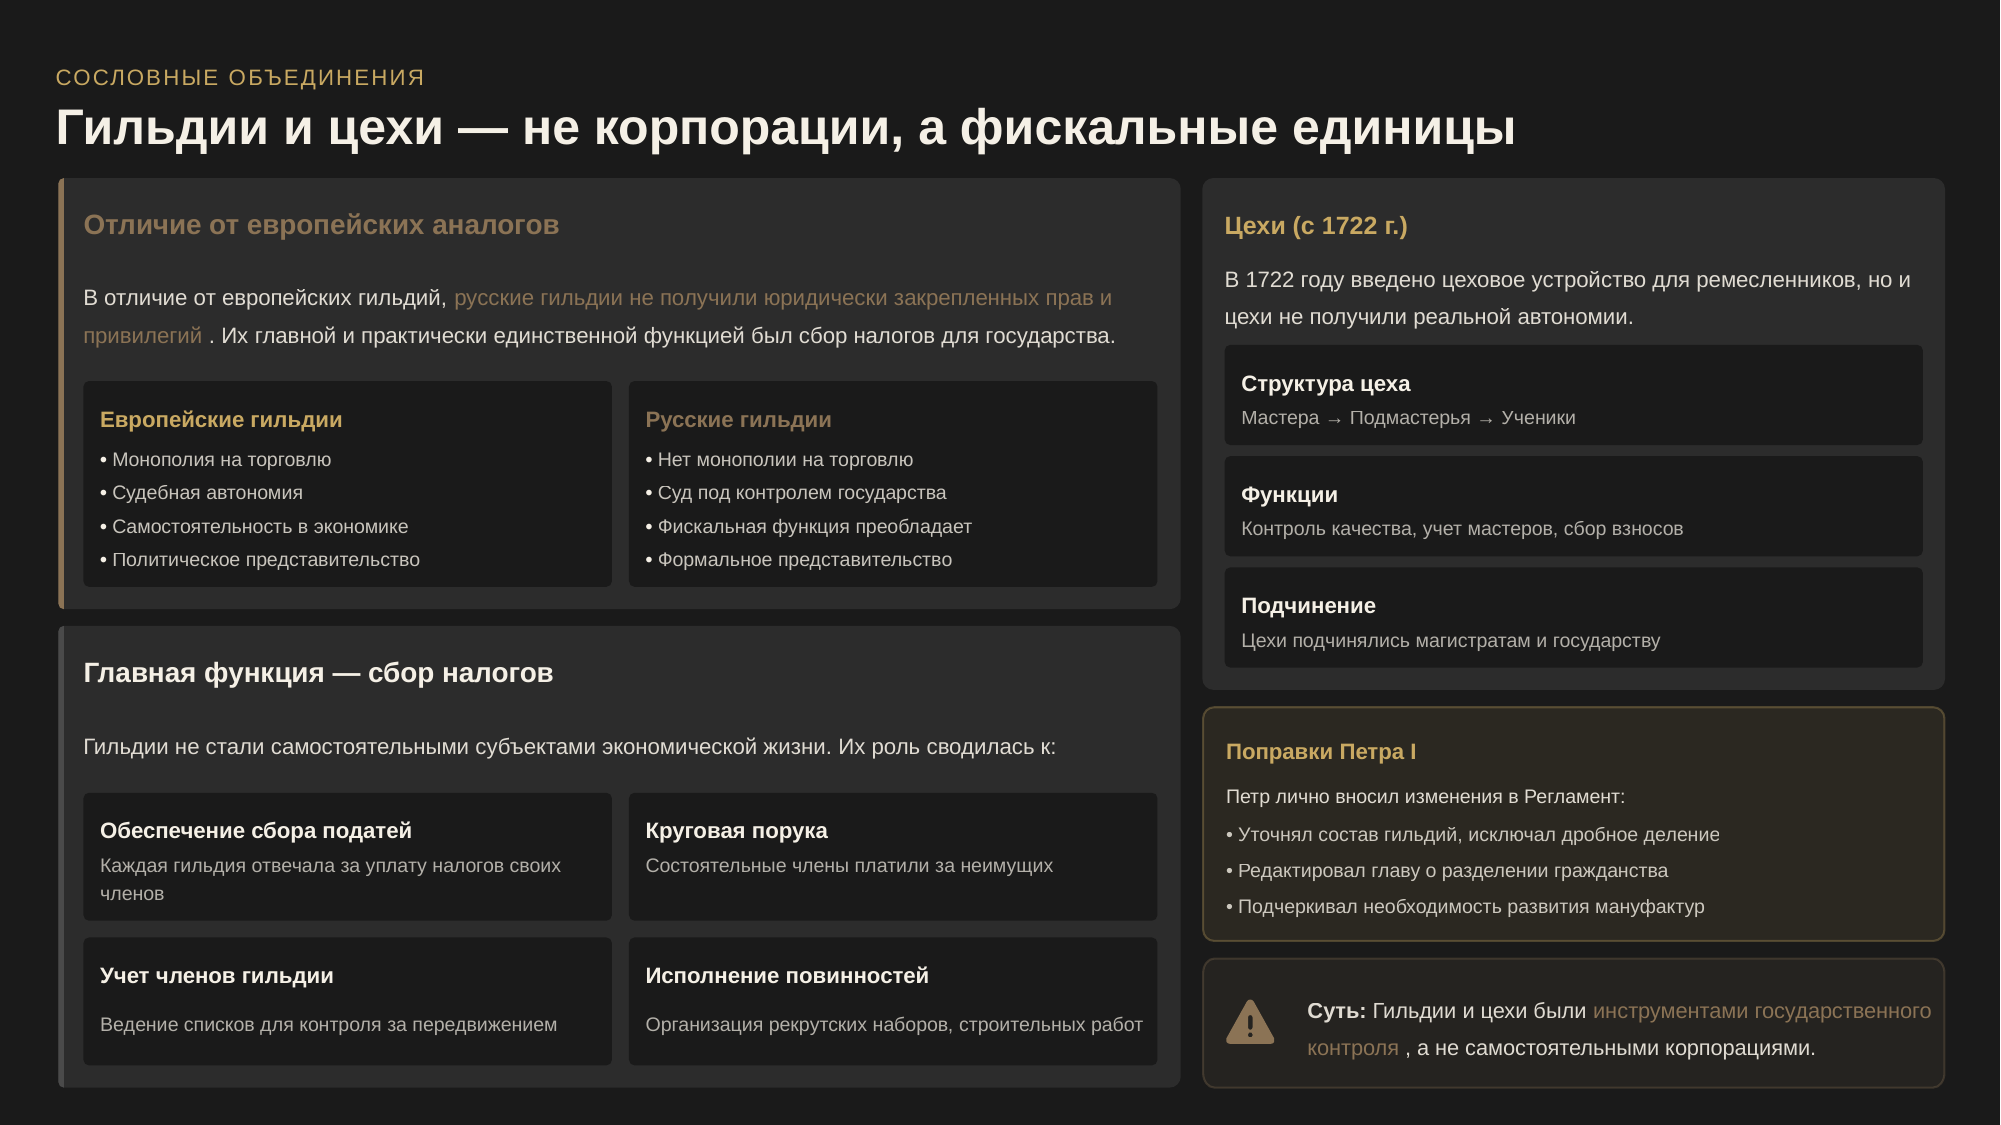

СОСЛОВНЫЕ ОБЪЕДИНЕНИЯ
Гильдии и цехи — не корпорации, а фискальные единицы

Отличие от европейских аналогов
Цехи (с 1722 г.)
В отличие от европейских гильдий, русские гильдии не получили юридически закрепленных прав и привилегий . Их главной и практически единственной функцией был сбор налогов для государства.
В 1722 году введено цеховое устройство для ремесленников, но и цехи не получили реальной автономии.

Структура цеха

Европейские гильдии
Русские гильдии
Мастера → Подмастерья → Ученики
• Монополия на торговлю
• Нет монополии на торговлю

Функции
• Судебная автономия
• Суд под контролем государства
• Самостоятельность в экономике
• Фискальная функция преобладает
Контроль качества, учет мастеров, сбор взносов
• Политическое представительство
• Формальное представительство

Подчинение
Цехи подчинялись магистратам и государству

Главная функция — сбор налогов
Гильдии не стали самостоятельными субъектами экономической жизни. Их роль сводилась к:

Поправки Петра I
Петр лично вносил изменения в Регламент:

Обеспечение сбора податей
Круговая порука
• Уточнял состав гильдий, исключал дробное деление
Каждая гильдия отвечала за уплату налогов своих членов
Состоятельные члены платили за неимущих
• Редактировал главу о разделении гражданства
• Подчеркивал необходимость развития мануфактур

Учет членов гильдии
Исполнение повинностей

Суть: Гильдии и цехи были инструментами государственного контроля , а не самостоятельными корпорациями.
Ведение списков для контроля за передвижением
Организация рекрутских наборов, строительных работ